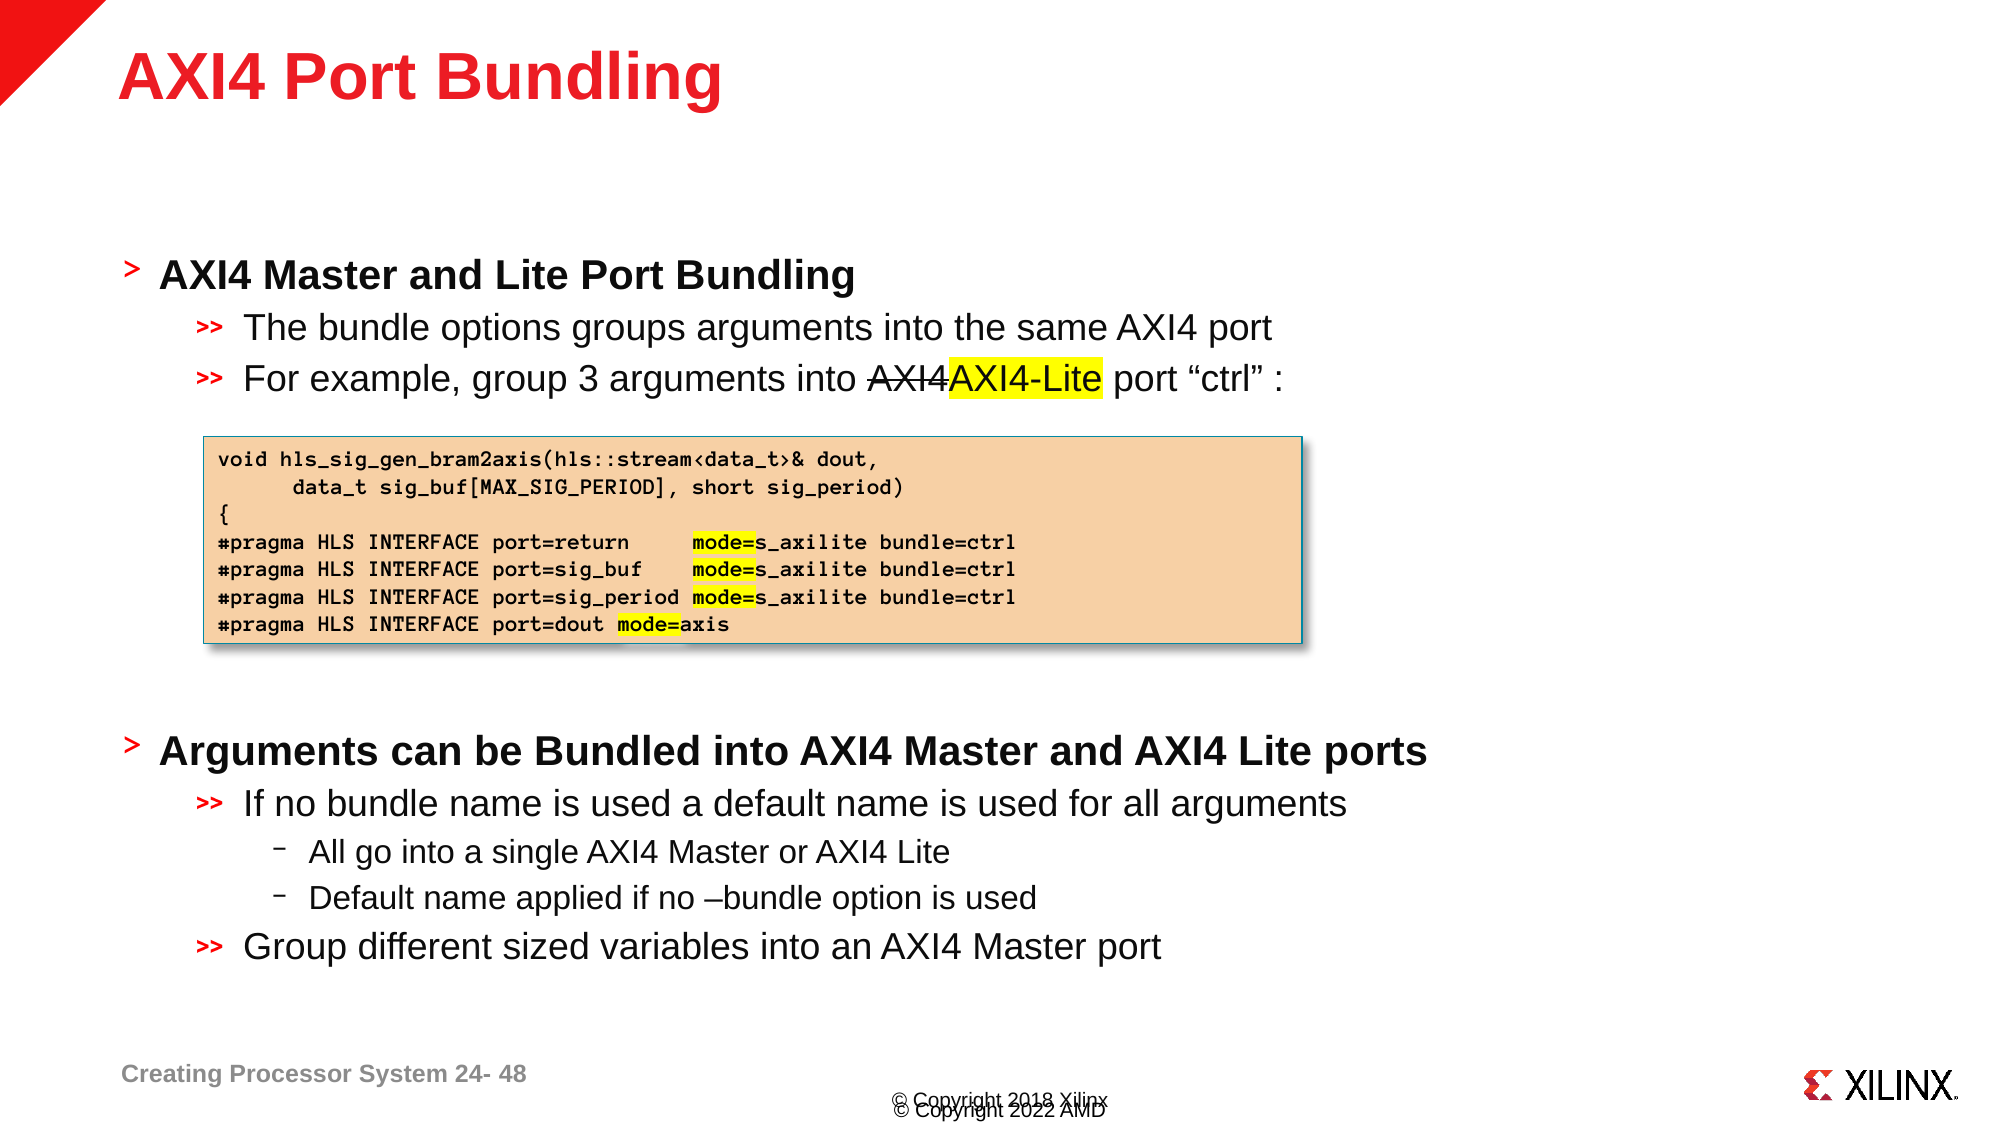

# AXI4 Port Bundling
AXI4 Master and Lite Port Bundling
The bundle options groups arguments into the same AXI4 port
For example, group 3 arguments into AXI4AXI4-Lite port “ctrl” :

Arguments can be Bundled into AXI4 Master and AXI4 Lite ports
If no bundle name is used a default name is used for all arguments
All go into a single AXI4 Master or AXI4 Lite
Default name applied if no –bundle option is used
Group different sized variables into an AXI4 Master port

void hls_sig_gen_bram2axis(hls::stream<data_t>& dout,
      data_t sig_buf[MAX_SIG_PERIOD], short sig_period)
{
#pragma HLS INTERFACE port=return     mode=s_axilite bundle=ctrl
#pragma HLS INTERFACE port=sig_buf    mode=s_axilite bundle=ctrl
#pragma HLS INTERFACE port=sig_period mode=s_axilite bundle=ctrl
#pragma HLS INTERFACE port=dout mode=axis
Creating Processor System 24- 48